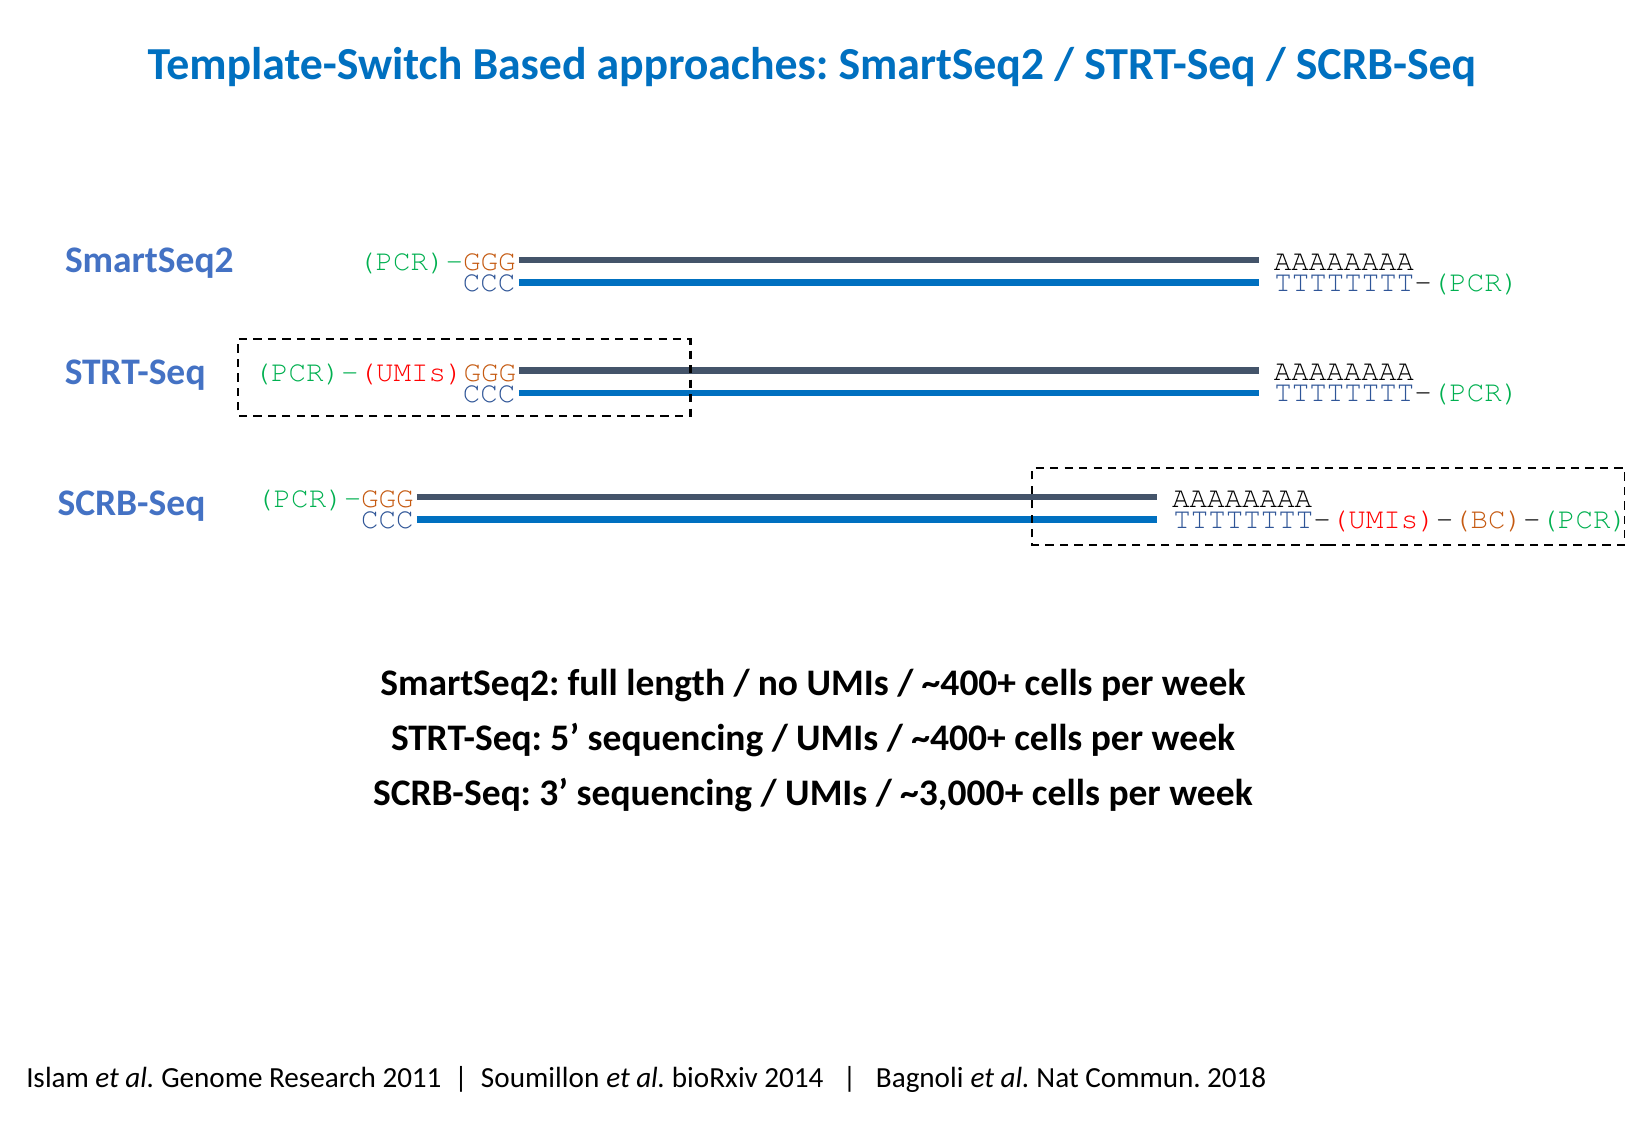

Template-Switch Based approaches: SmartSeq2 / STRT-Seq / SCRB-Seq
SmartSeq2
AAAAAAAA
(PCR)-GGG
TTTTTTTT-(PCR)
CCC
STRT-Seq

AAAAAAAA
(PCR)—(UMIs)GGG
TTTTTTTT-(PCR)
CCC

SCRB-Seq
AAAAAAAA
(PCR)-GGG
TTTTTTTT-(UMIs)-(BC)-(PCR)
CCC
SmartSeq2: full length / no UMIs / ~400+ cells per week

STRT-Seq: 5’ sequencing / UMIs / ~400+ cells per week

SCRB-Seq: 3’ sequencing / UMIs / ~3,000+ cells per week
Islam et al. Genome Research 2011  |  Soumillon et al. bioRxiv 2014   |   Bagnoli et al. Nat Commun. 2018